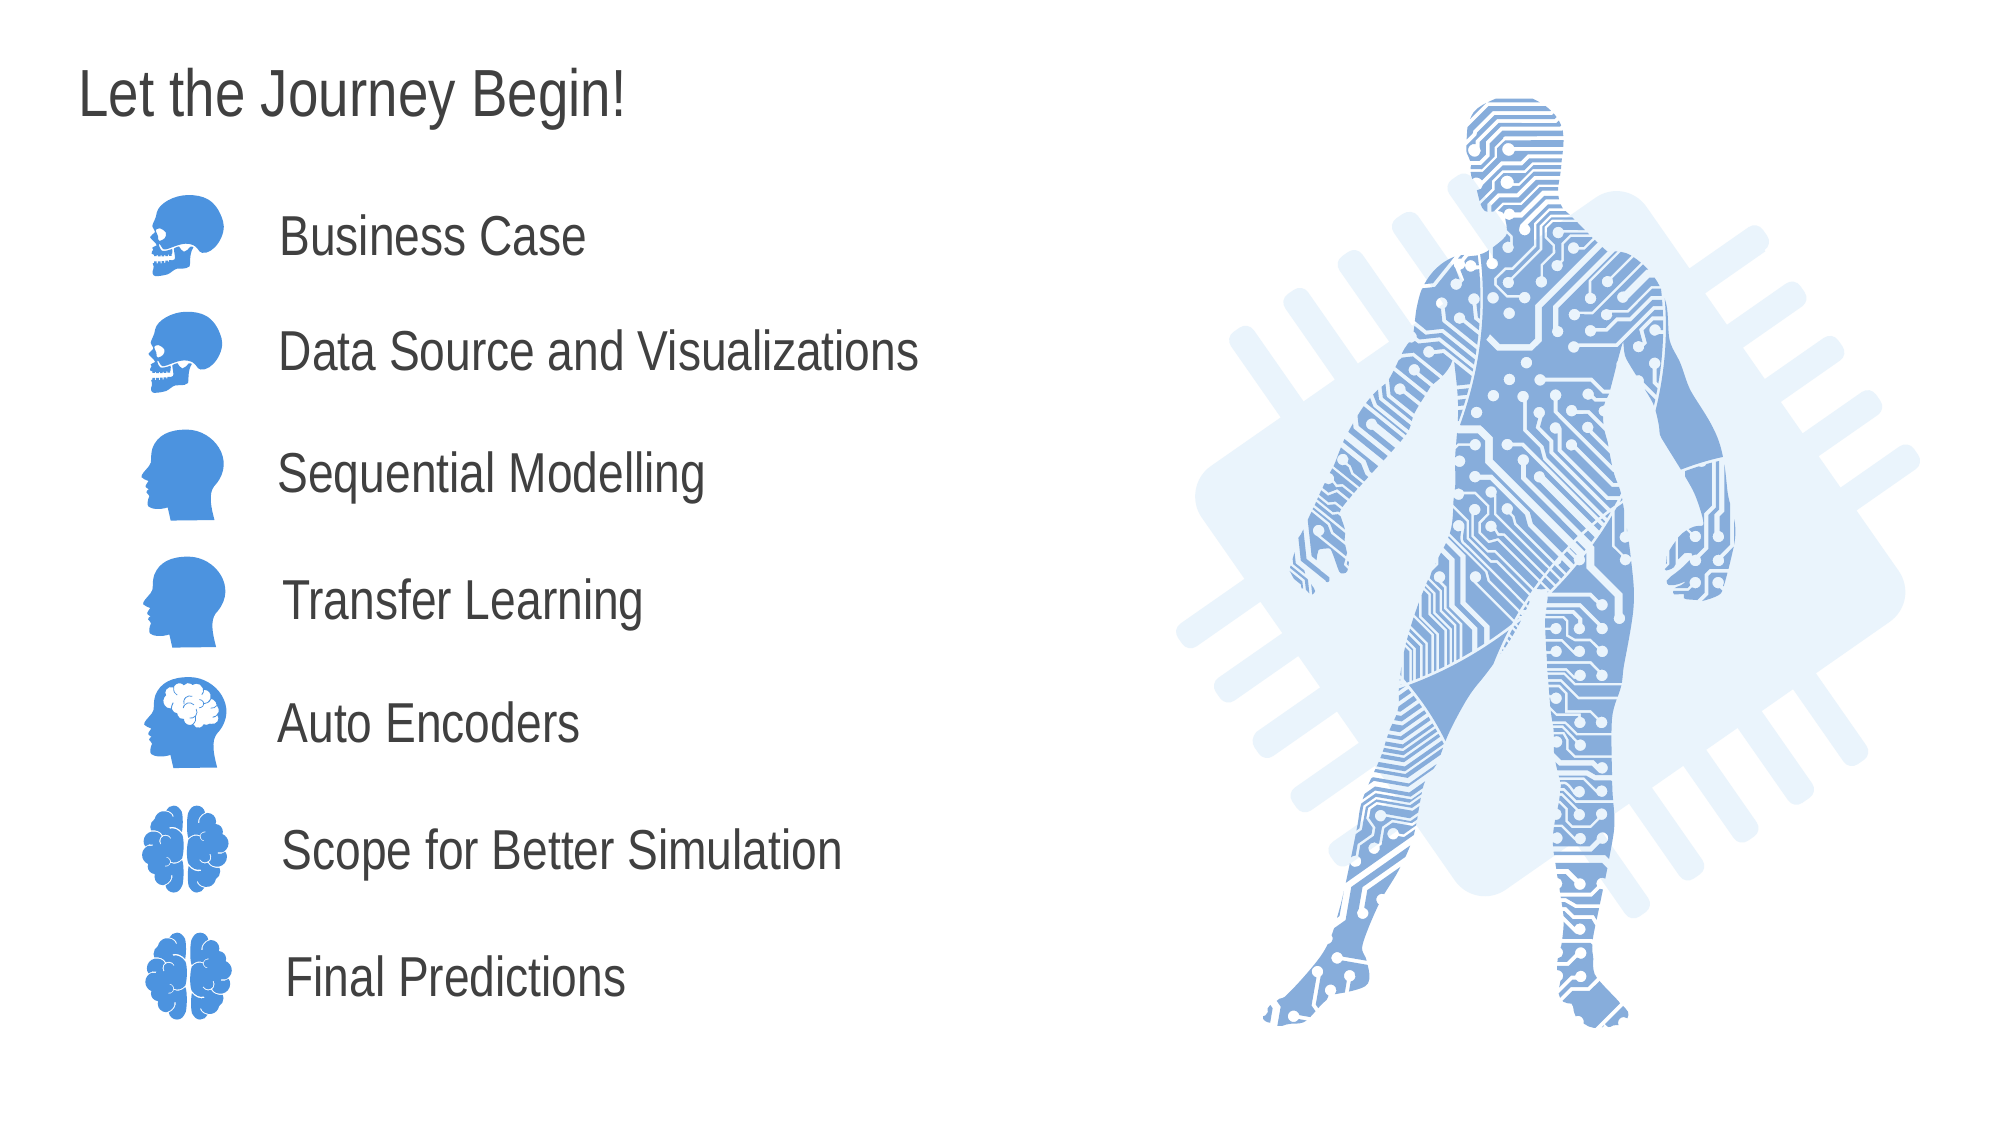

Let the Journey Begin!

Business Case

Data Source and Visualizations

Sequential Modelling

Transfer Learning

Auto Encoders

Scope for Better Simulation

Final Predictions